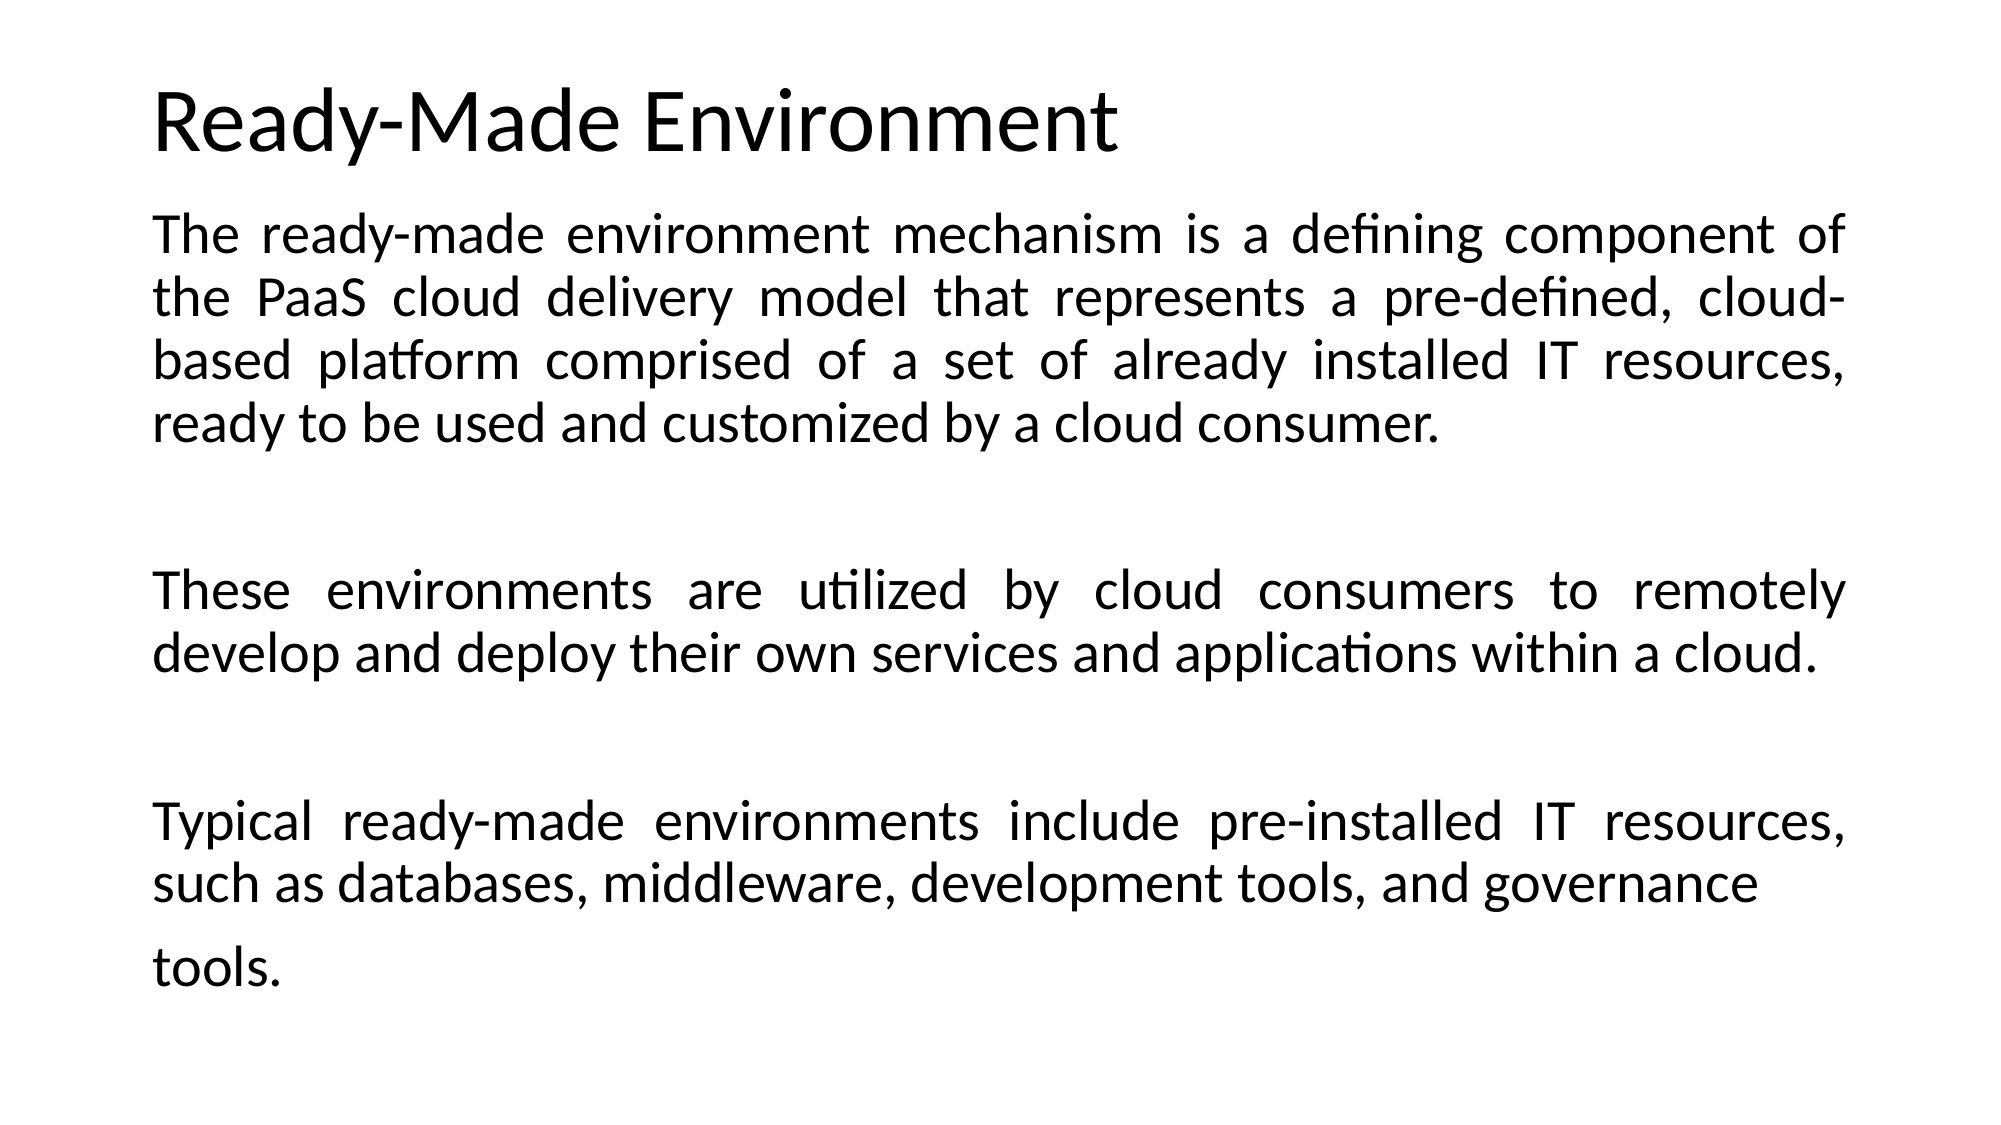

# Ready-Made Environment
The ready-made environment mechanism is a defining component of the PaaS cloud delivery model that represents a pre-defined, cloud-based platform comprised of a set of already installed IT resources, ready to be used and customized by a cloud consumer.

These environments are utilized by cloud consumers to remotely develop and deploy their own services and applications within a cloud.

Typical ready-made environments include pre-installed IT resources, such as databases, middleware, development tools, and governance
tools.